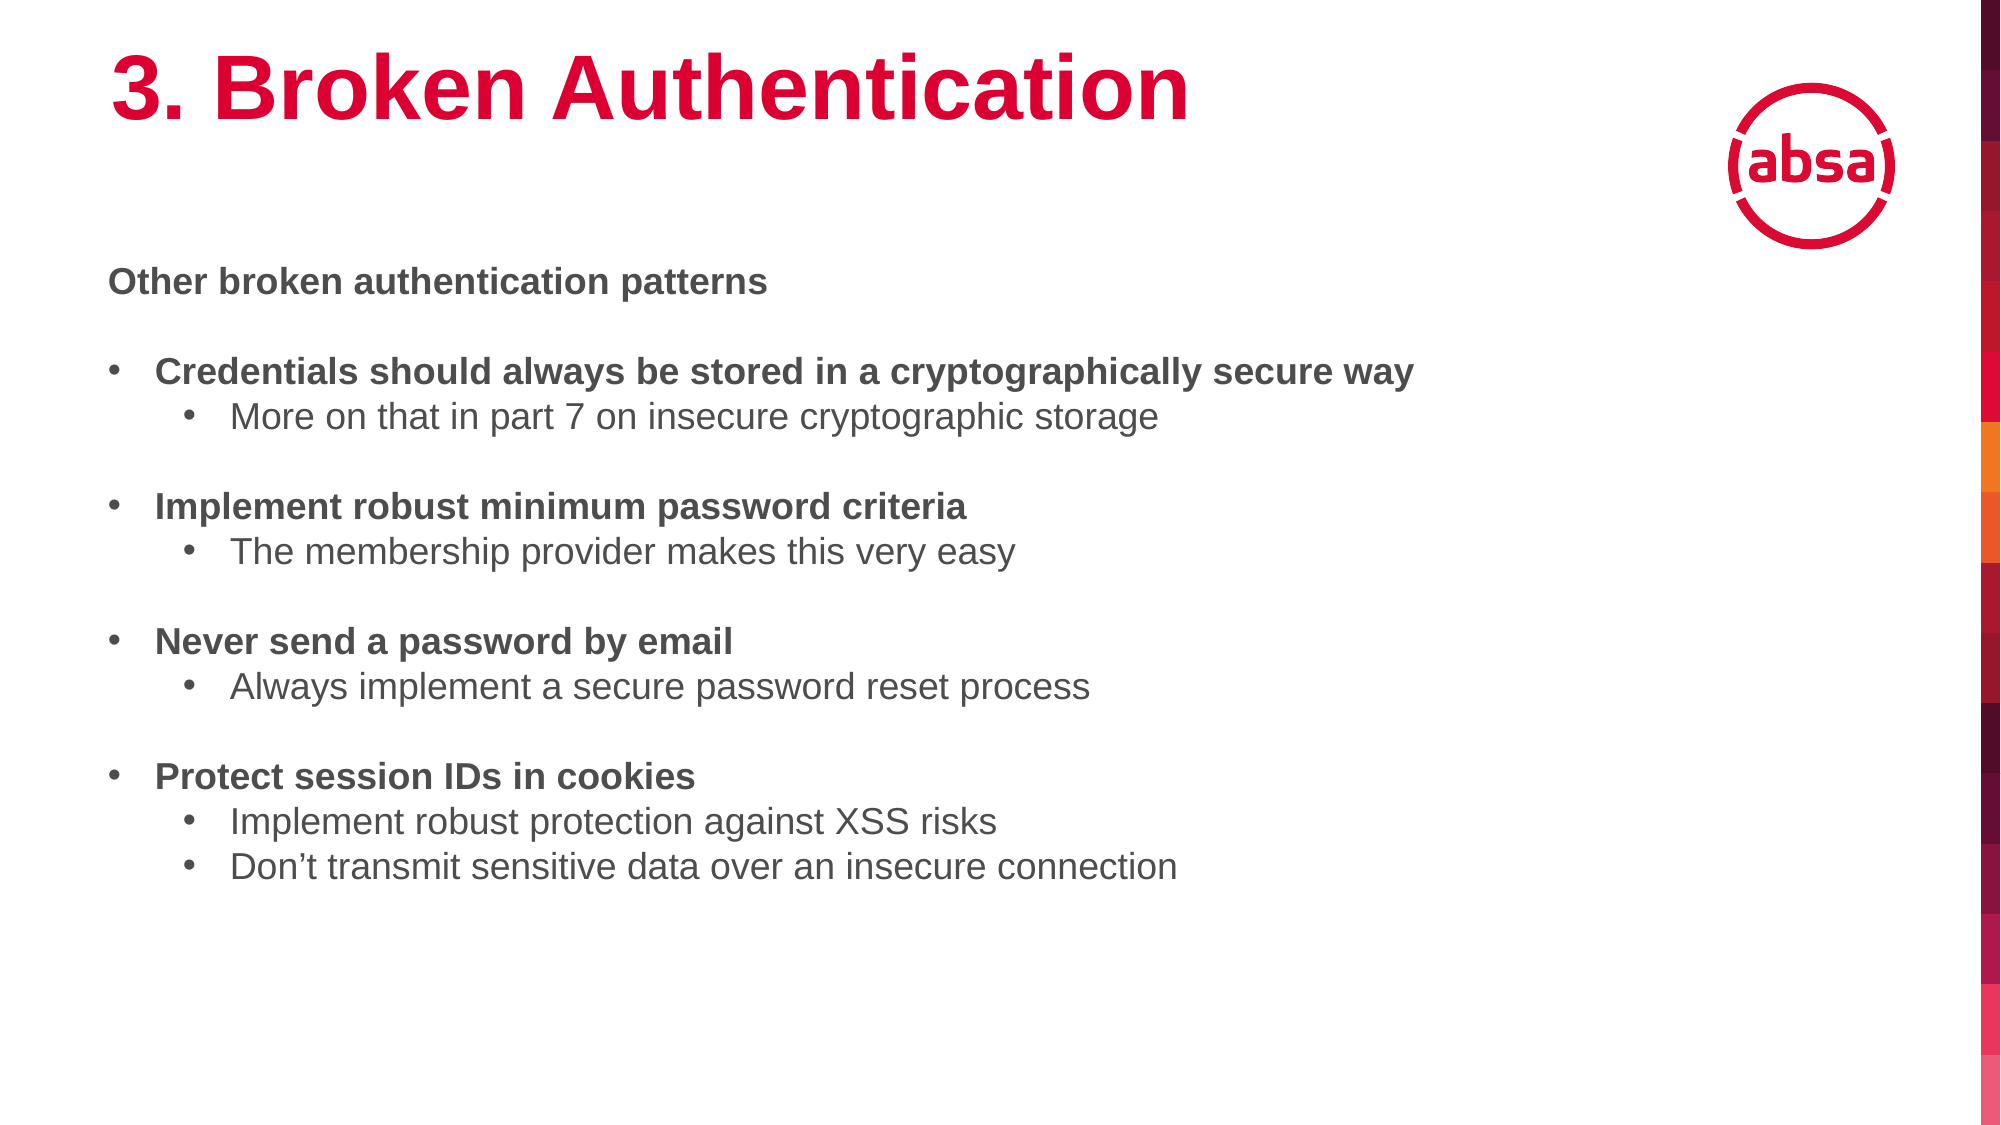

3. Broken Authentication
Other broken authentication patterns

Credentials should always be stored in a cryptographically secure way
More on that in part 7 on insecure cryptographic storage

Implement robust minimum password criteria
The membership provider makes this very easy

Never send a password by email
Always implement a secure password reset process

Protect session IDs in cookies
Implement robust protection against XSS risks
Don’t transmit sensitive data over an insecure connection